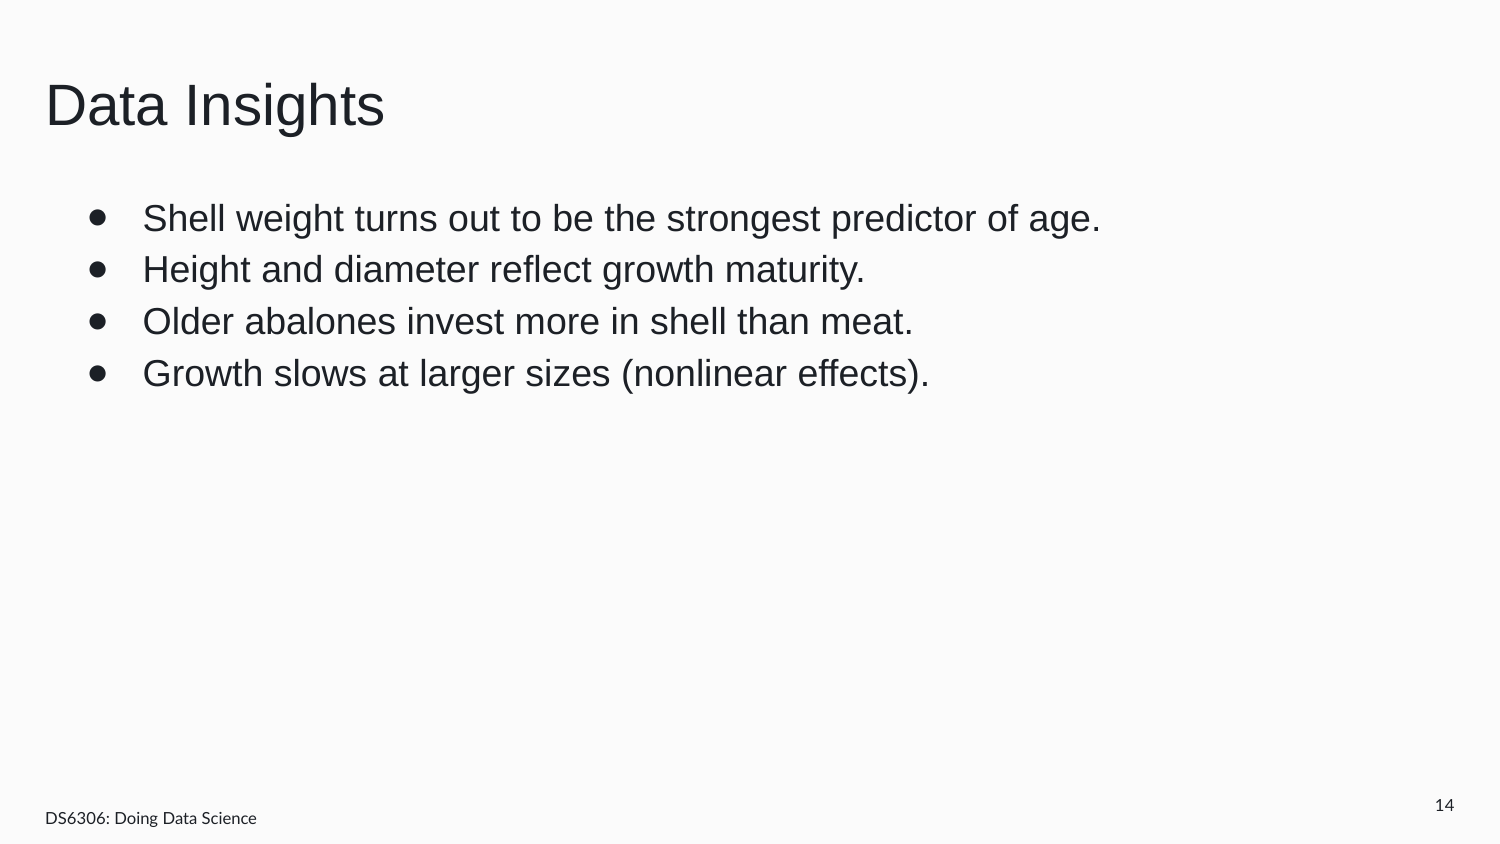

# Data Insights
Shell weight turns out to be the strongest predictor of age.
Height and diameter reflect growth maturity.
Older abalones invest more in shell than meat.
Growth slows at larger sizes (nonlinear effects).
DS6306: Doing Data Science
14